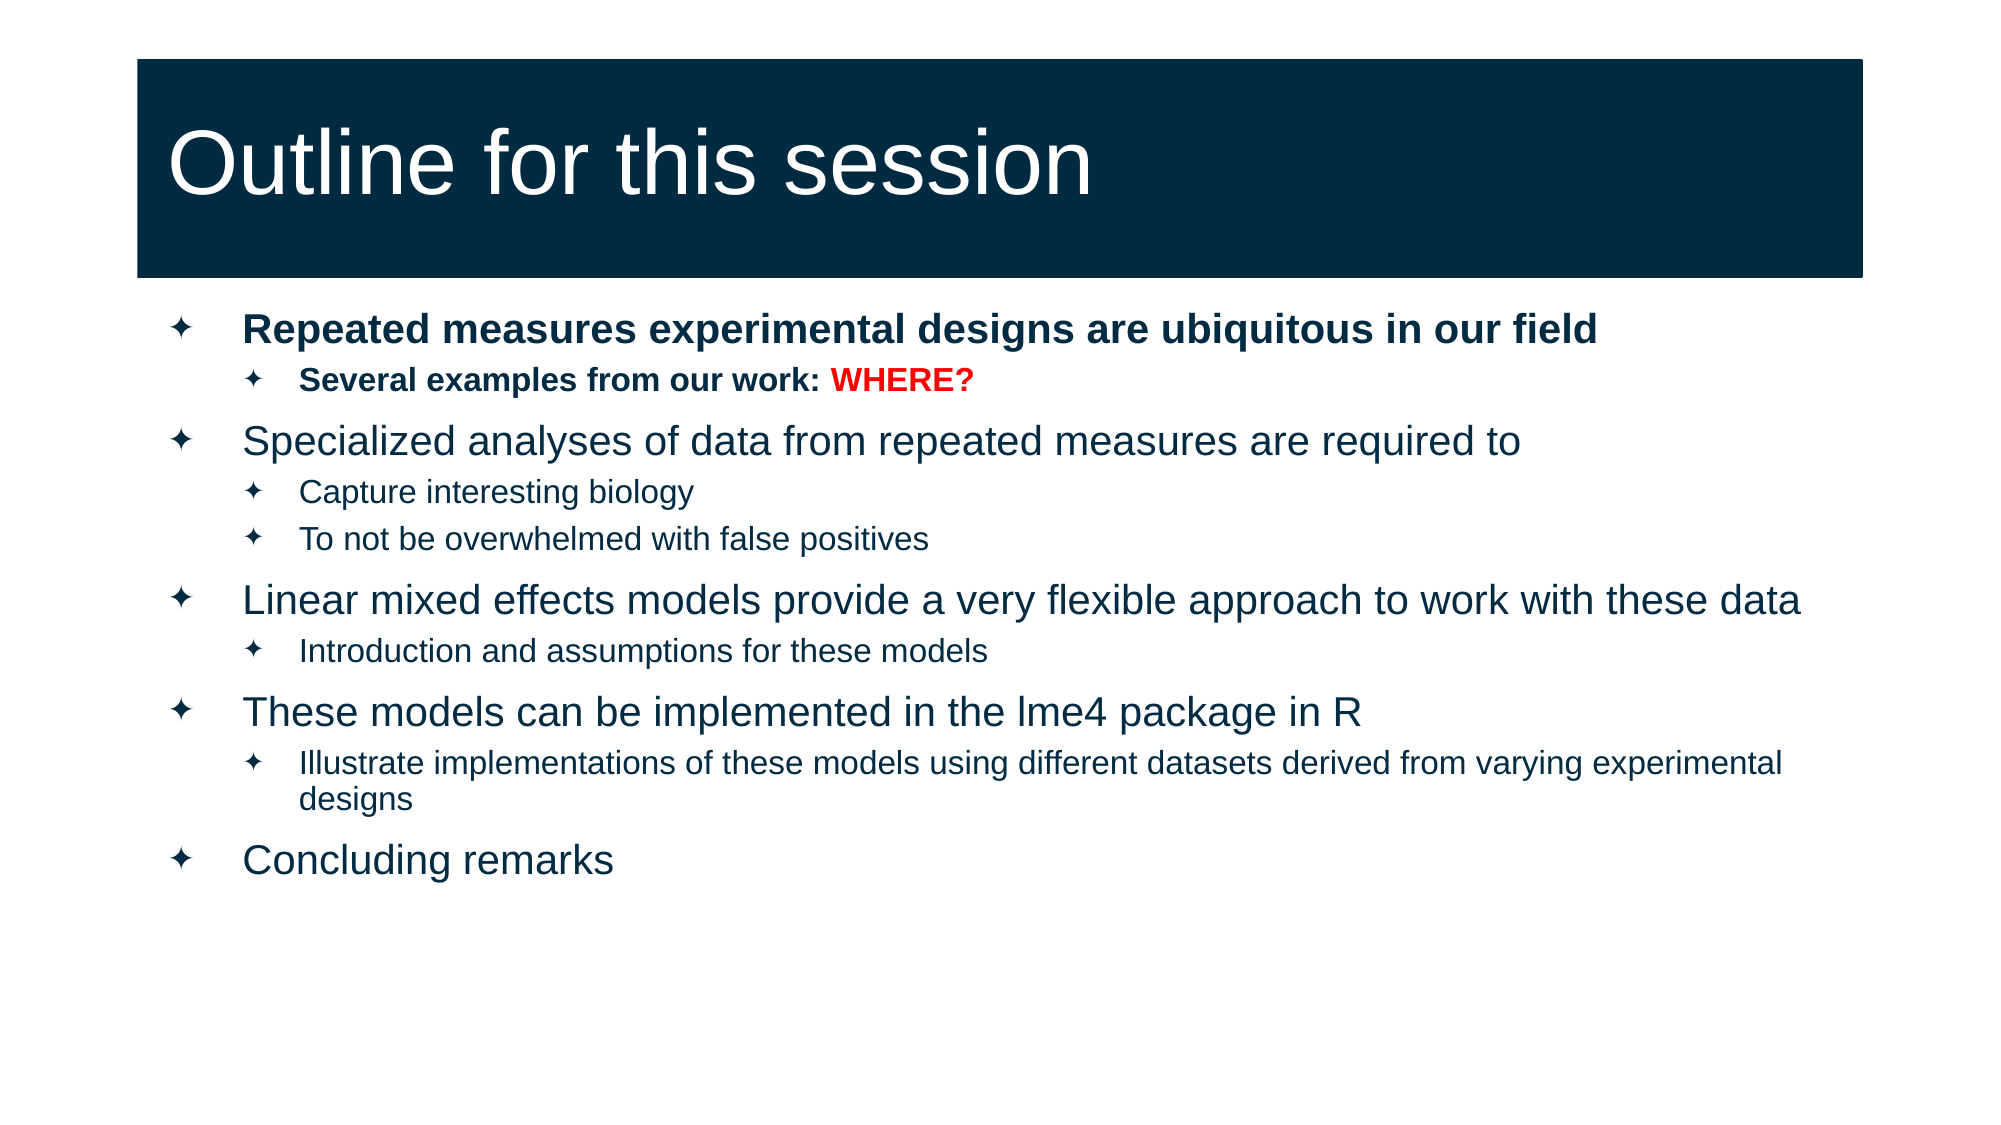

# Outline for this session
Repeated measures experimental designs are ubiquitous in our field
Several examples from our work: WHERE?
Specialized analyses of data from repeated measures are required to
Capture interesting biology
To not be overwhelmed with false positives
Linear mixed effects models provide a very flexible approach to work with these data
Introduction and assumptions for these models
These models can be implemented in the lme4 package in R
Illustrate implementations of these models using different datasets derived from varying experimental designs
Concluding remarks